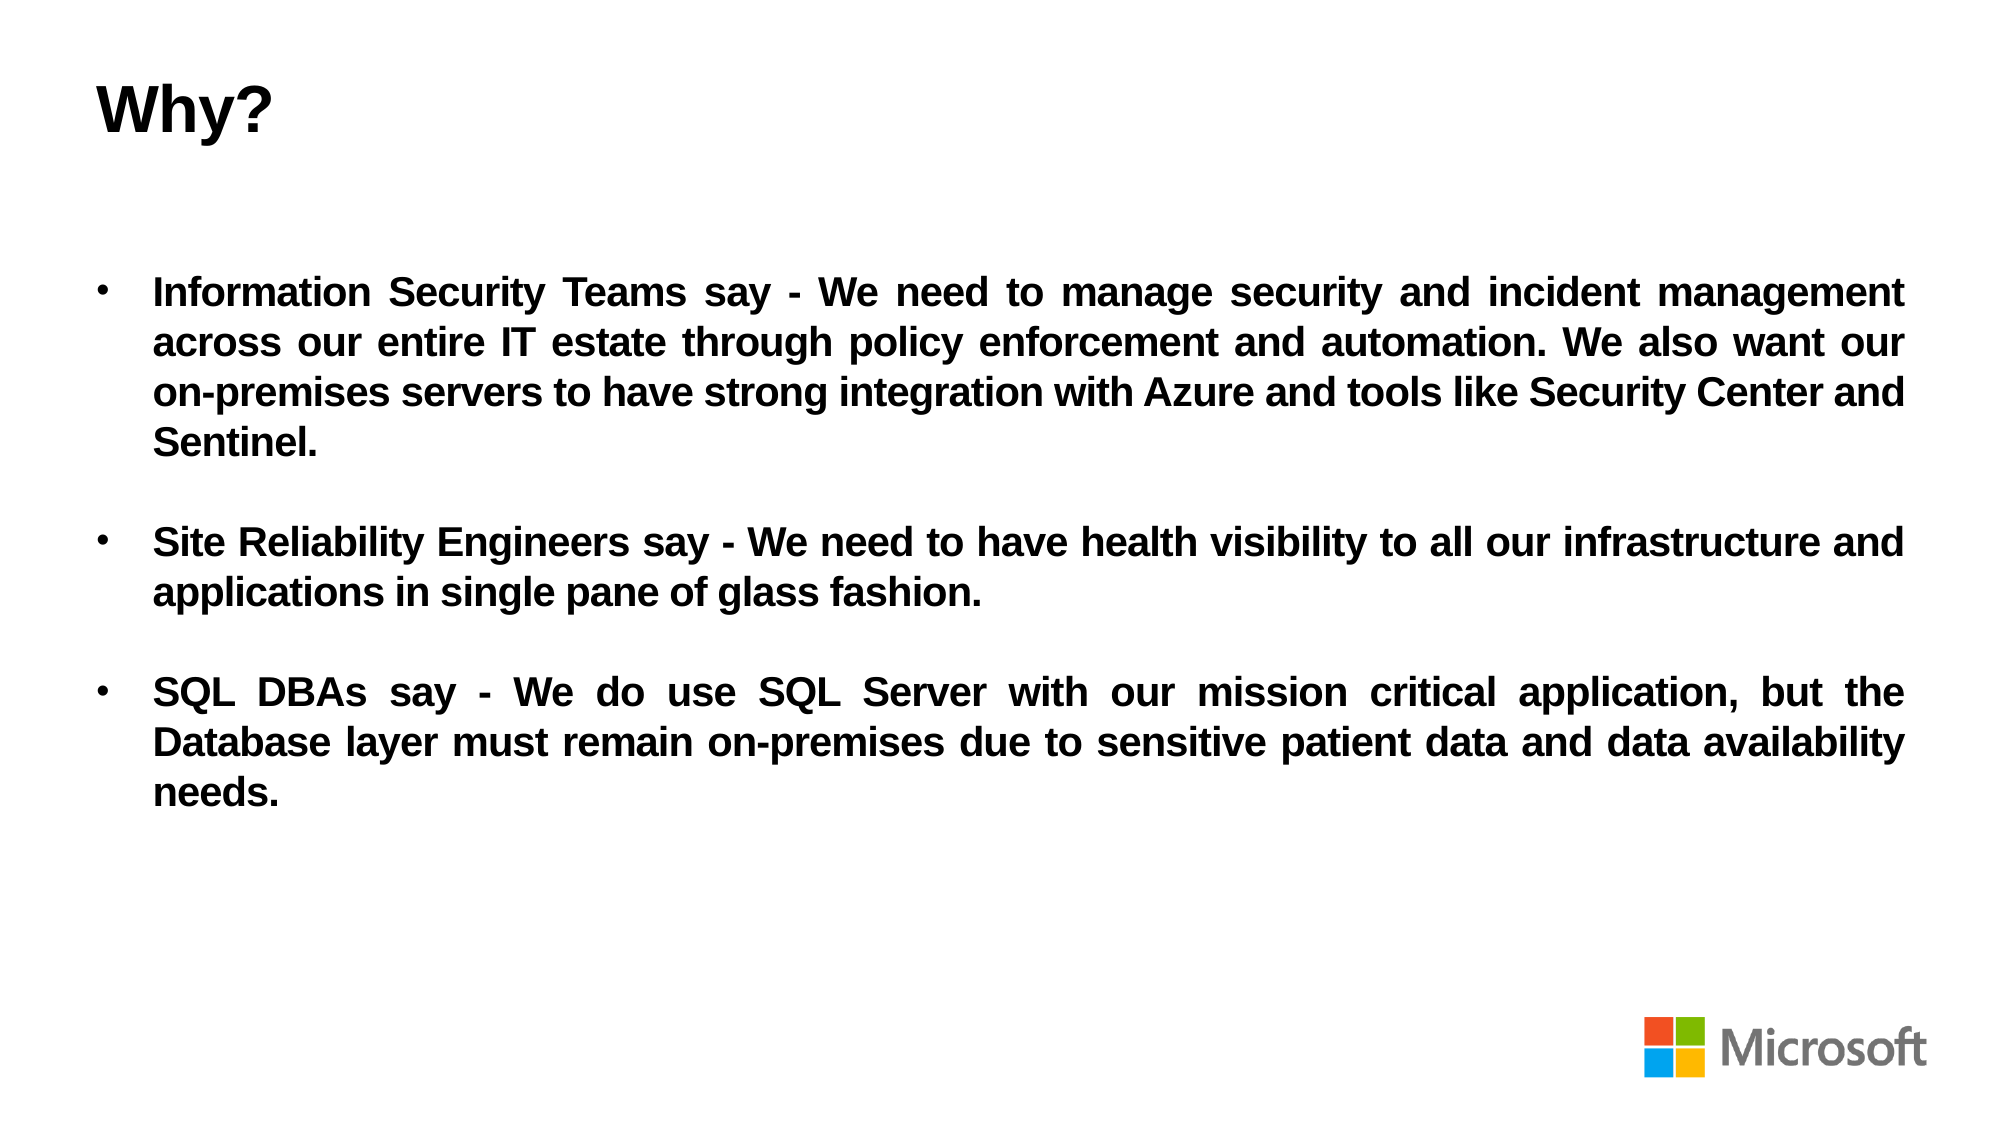

# Why?
Information Security Teams say - We need to manage security and incident management across our entire IT estate through policy enforcement and automation. We also want our on-premises servers to have strong integration with Azure and tools like Security Center and Sentinel.

Site Reliability Engineers say - We need to have health visibility to all our infrastructure and applications in single pane of glass fashion.

SQL DBAs say - We do use SQL Server with our mission critical application, but the Database layer must remain on-premises due to sensitive patient data and data availability needs.